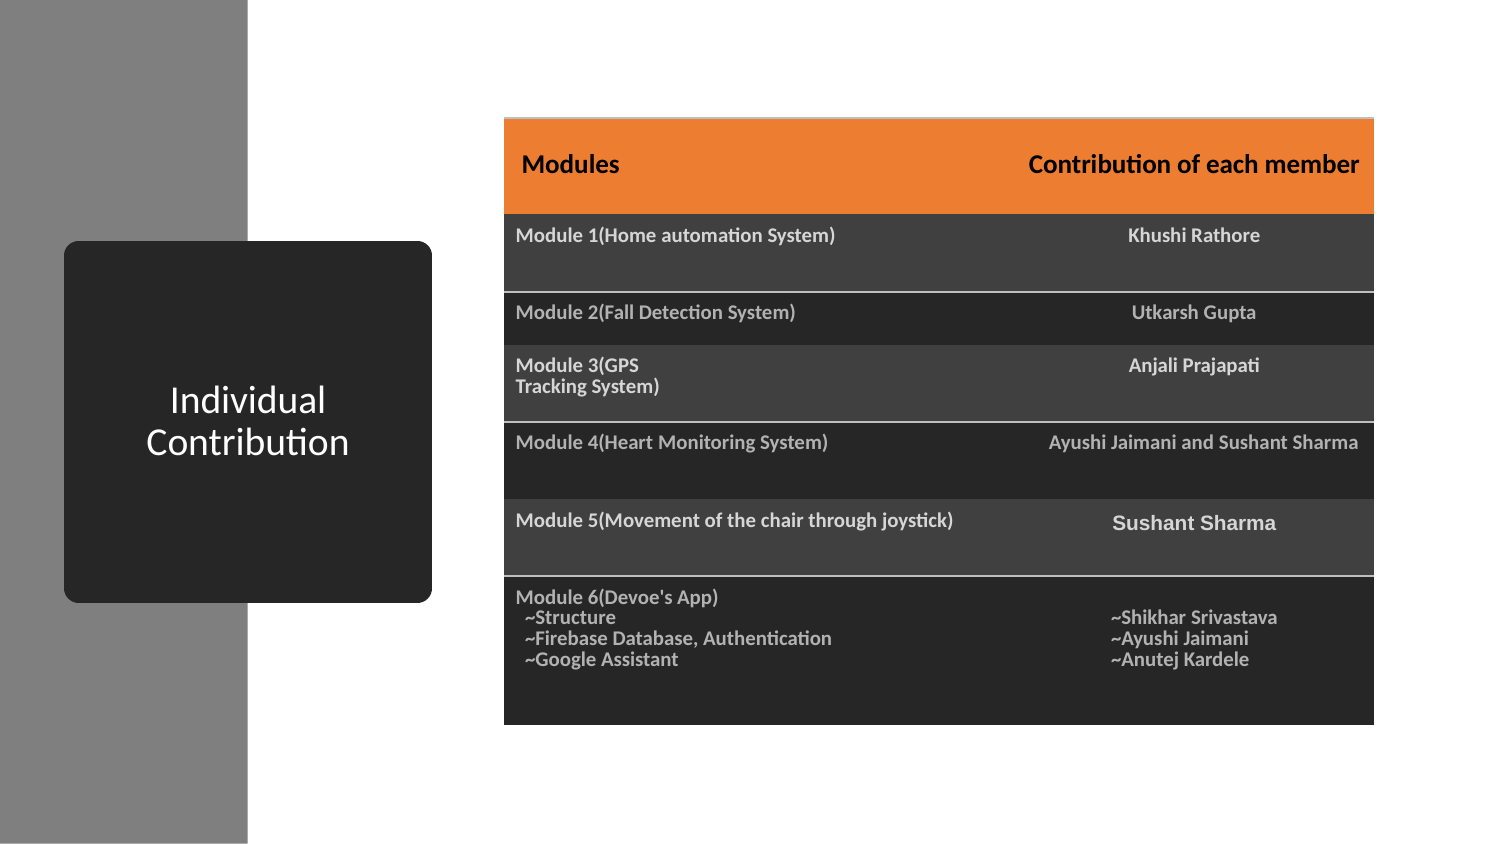

| Modules | Contribution of each member |
| --- | --- |
| Module 1(Home automation System) | Khushi Rathore |
| Module 2(Fall Detection System) | Utkarsh Gupta |
| Module 3(GPS   Tracking System) | Anjali Prajapati |
| Module 4(Heart Monitoring System) | Ayushi Jaimani and Sushant Sharma |
| Module 5(Movement of the chair through joystick) | Sushant Sharma |
| Module 6(Devoe's App)   ~Structure   ~Firebase Database, Authentication   ~Google Assistant | ~Shikhar Srivastava ~Ayushi Jaimani       ~Anutej Kardele |
# Individual Contribution